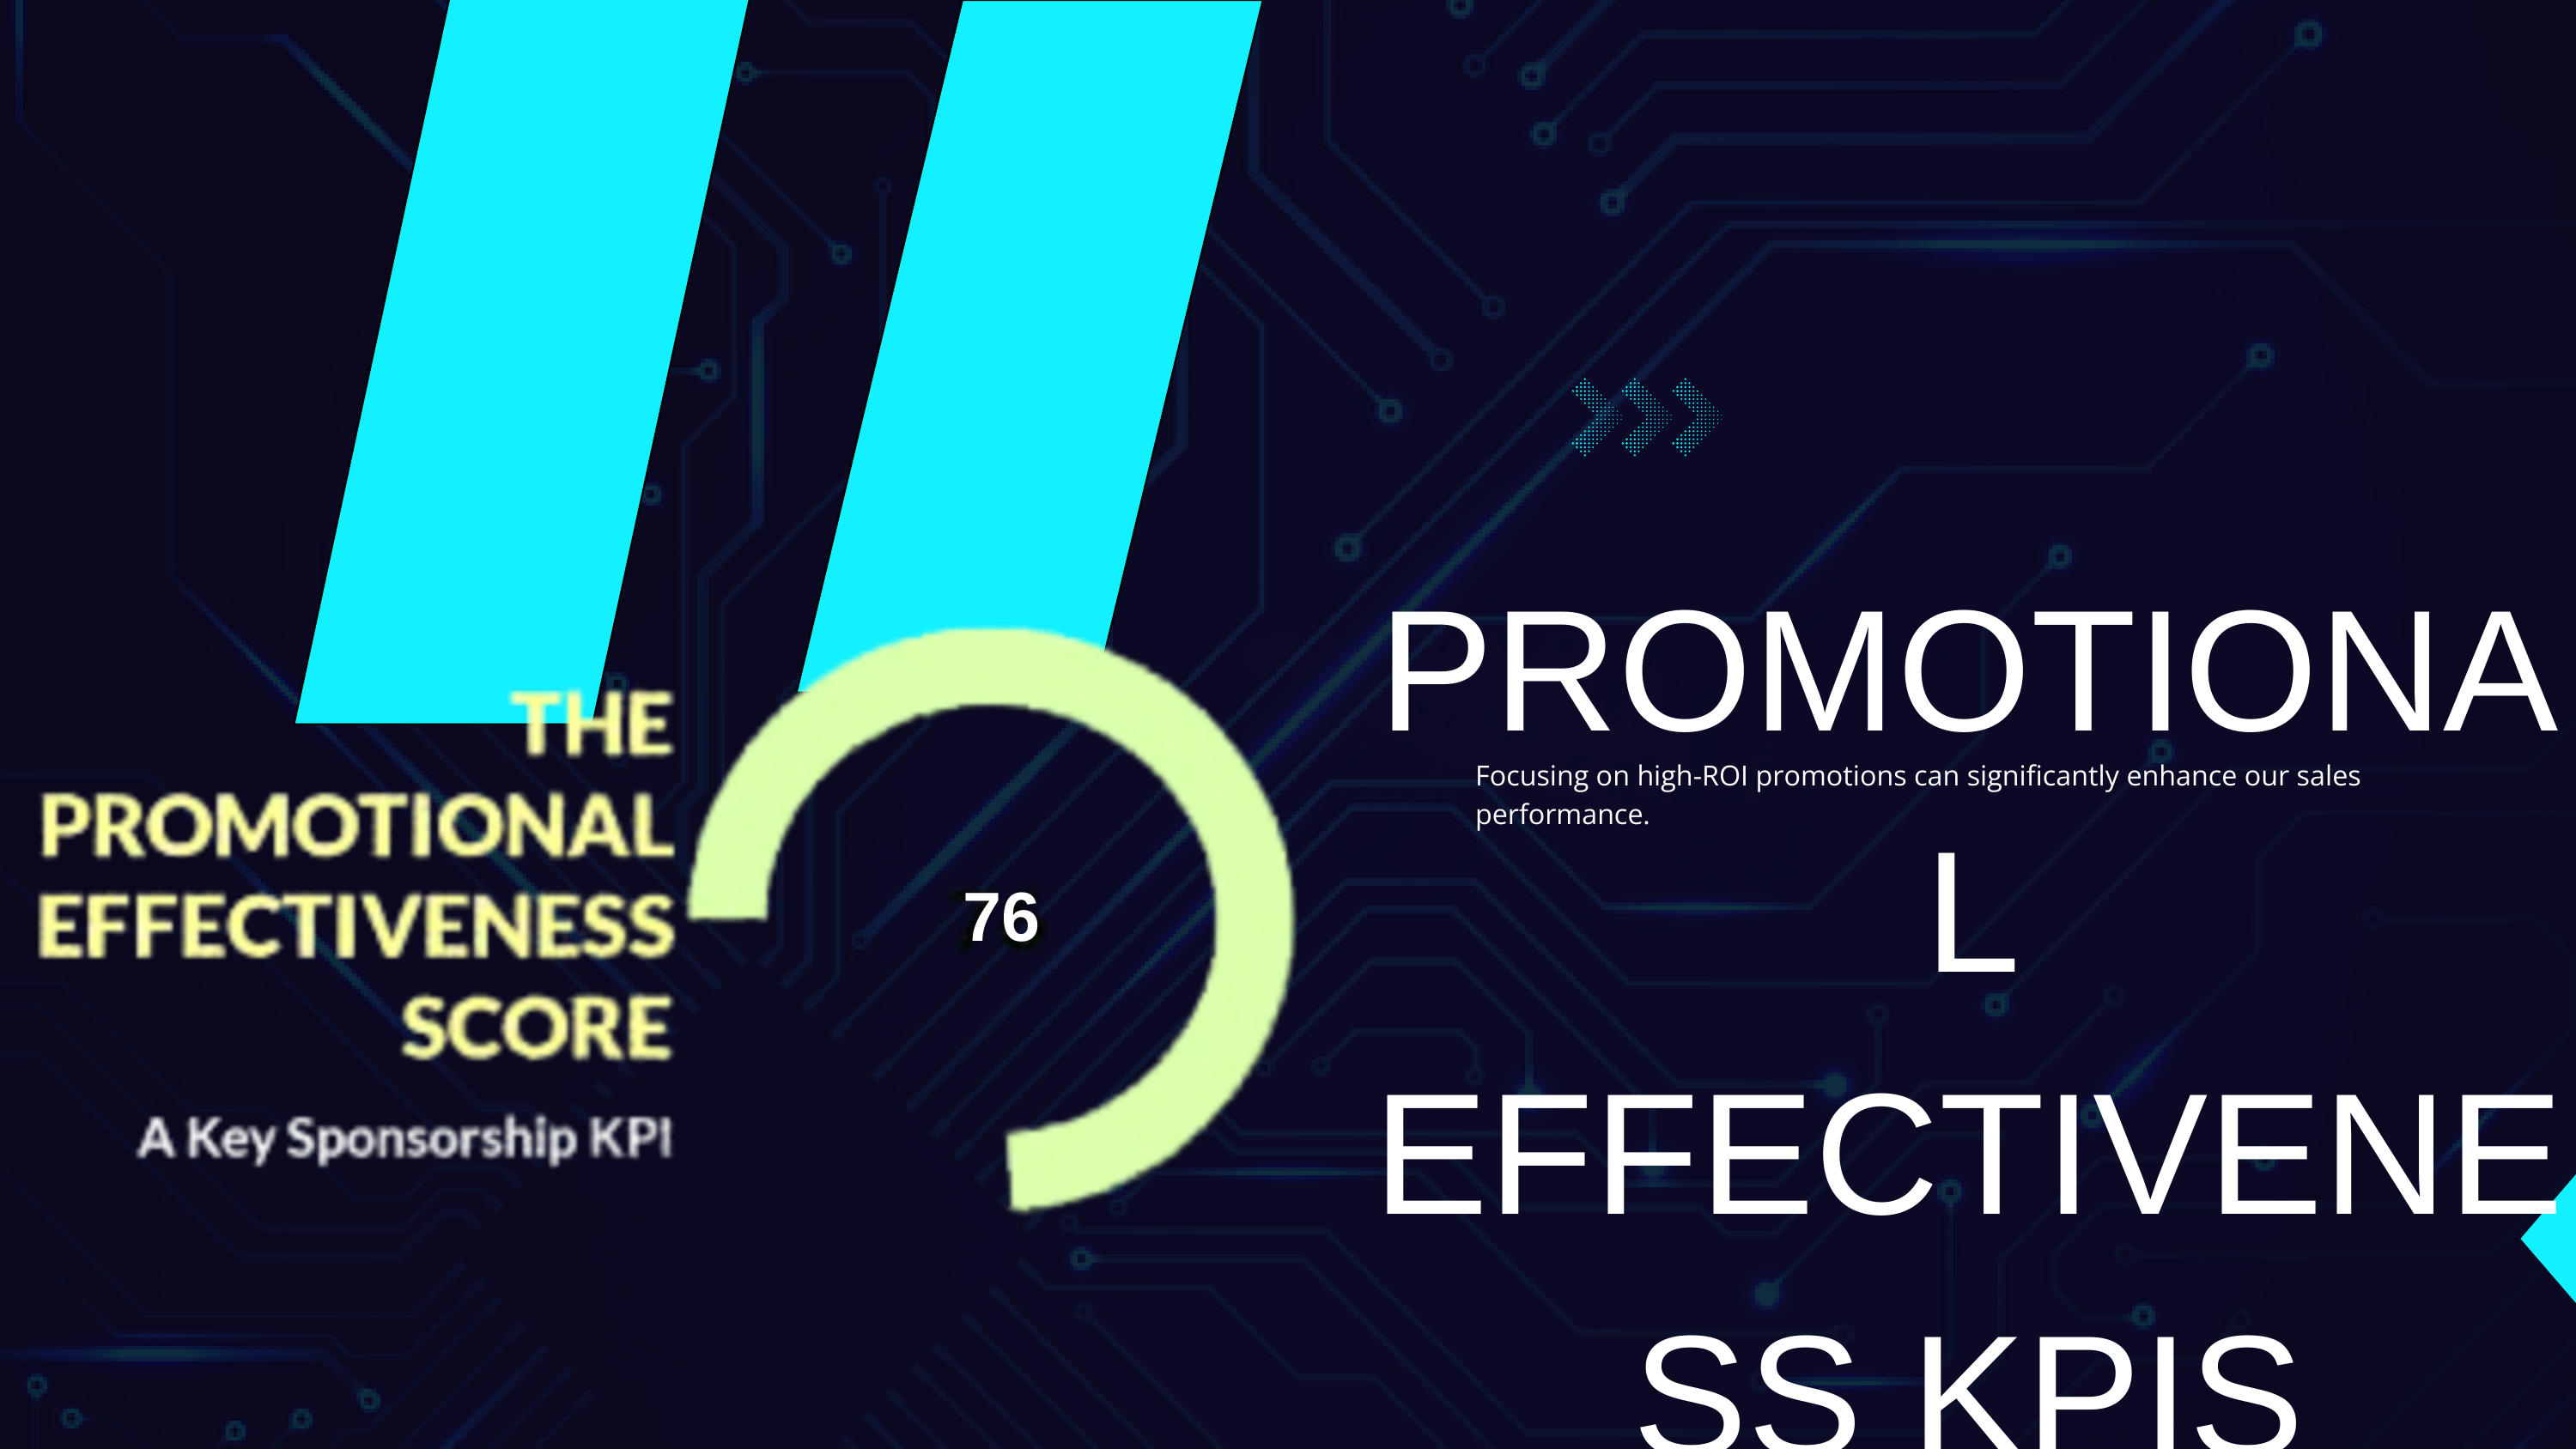

PROMOTIONAL EFFECTIVENESS KPIS

Focusing on high-ROI promotions can significantly enhance our sales performance.
76